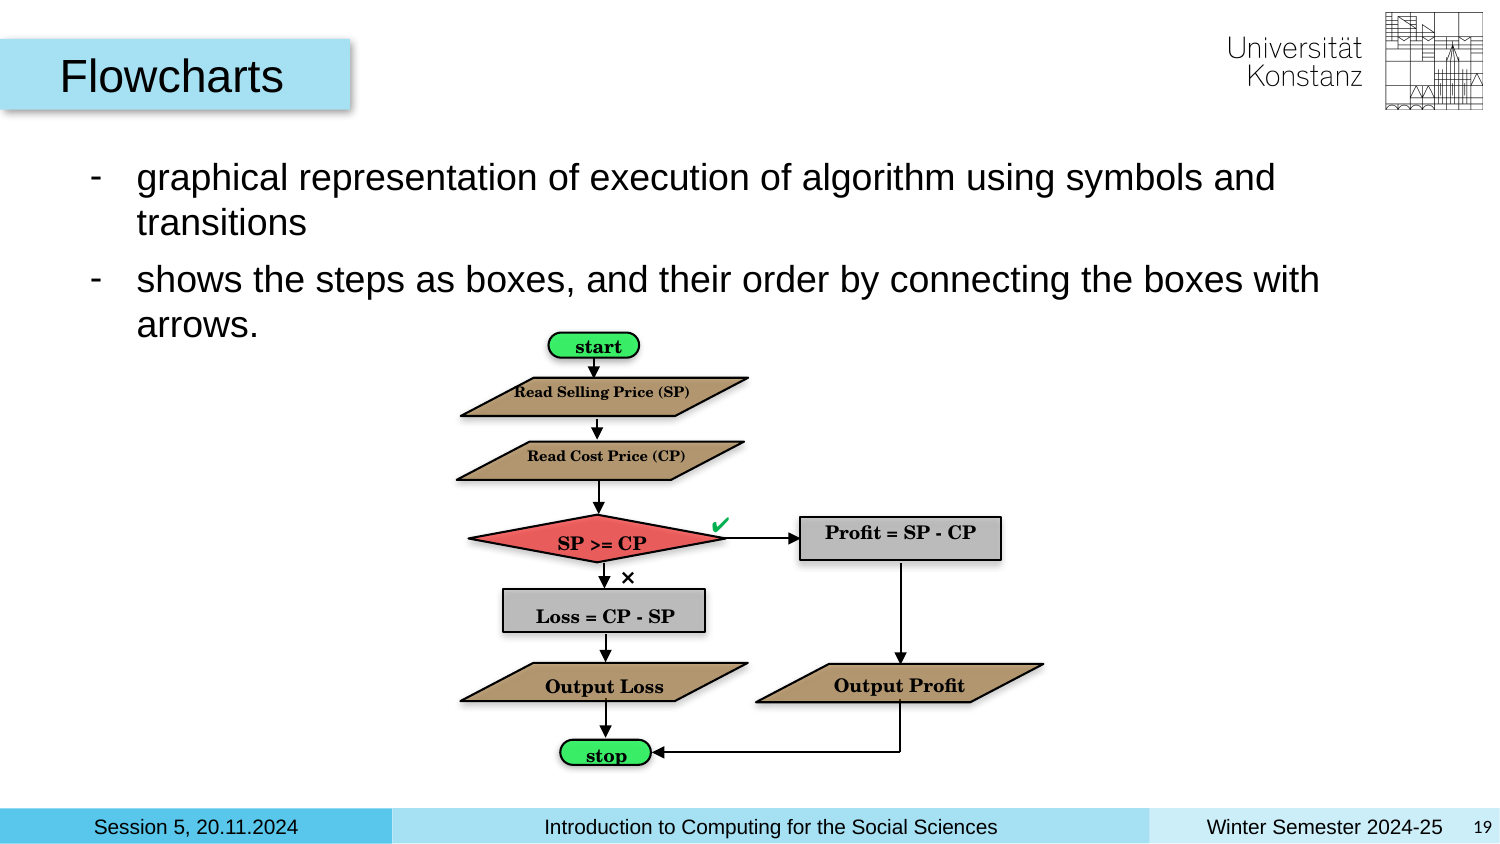

Flowcharts
graphical representation of execution of algorithm using symbols and transitions
shows the steps as boxes, and their order by connecting the boxes with arrows.
start

Read Selling Price (SP)

Read Cost Price (CP)

✔️
Profit = SP - CP

SP >= CP
❌️

Loss = CP - SP

Output Profit
Output Loss
stop